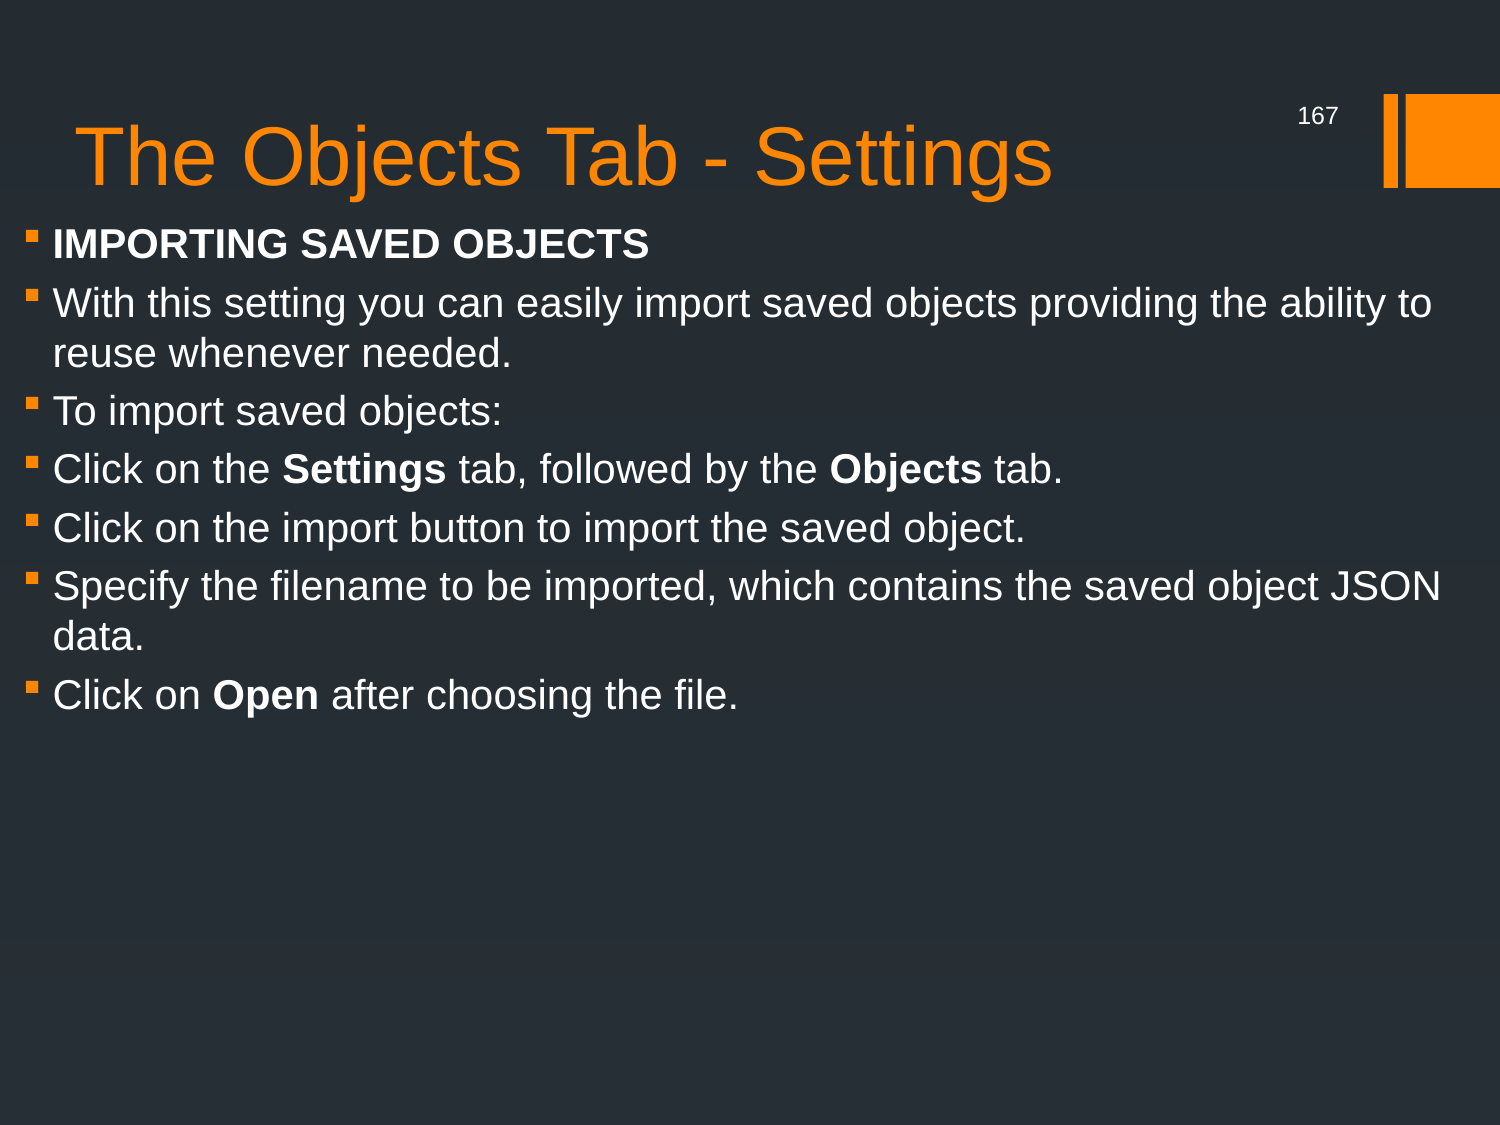

# The Objects Tab - Settings
167
IMPORTING SAVED OBJECTS
With this setting you can easily import saved objects providing the ability to reuse whenever needed.
To import saved objects:
Click on the Settings tab, followed by the Objects tab.
Click on the import button to import the saved object.
Specify the filename to be imported, which contains the saved object JSON data.
Click on Open after choosing the file.